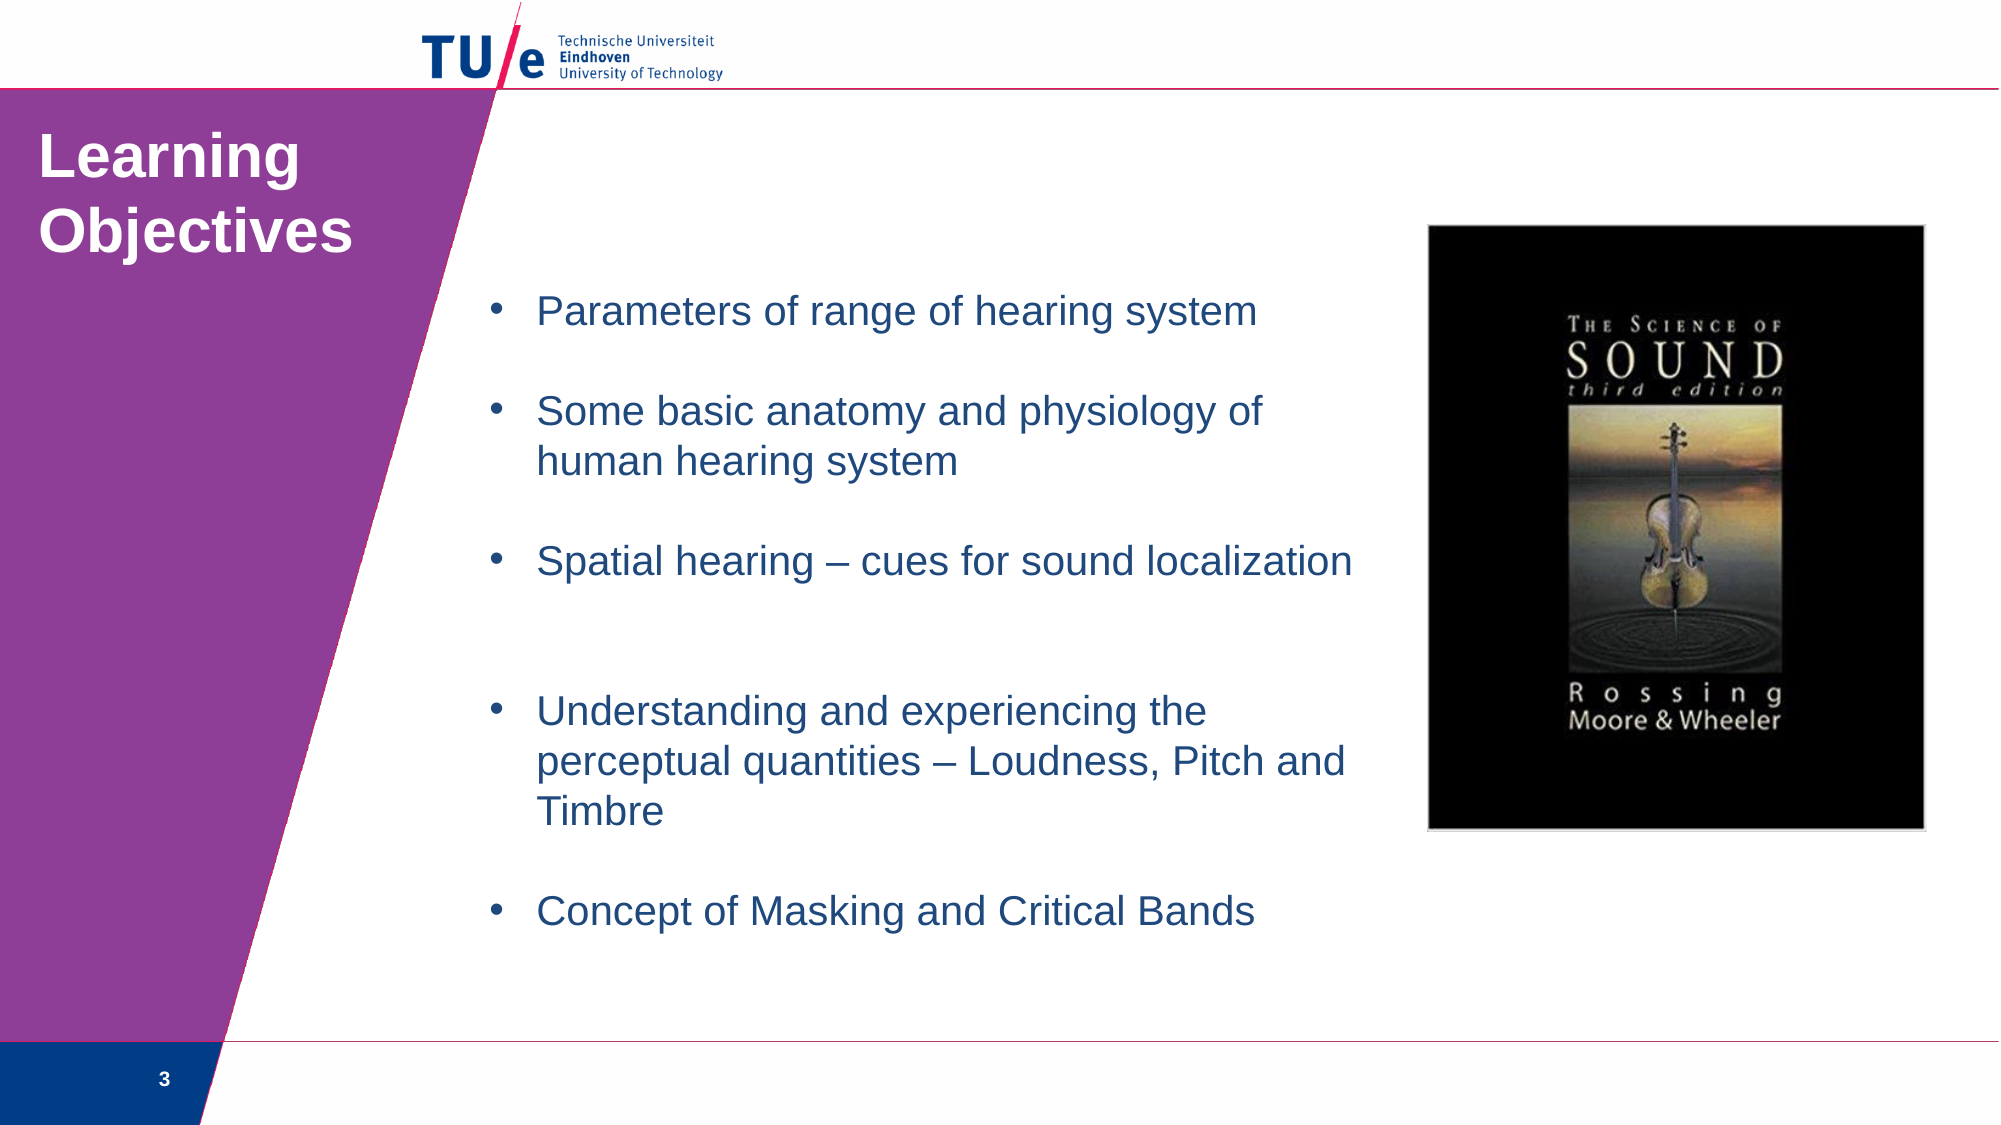

# Learning Objectives

Parameters of range of hearing system

Some basic anatomy and physiology of human hearing system

Spatial hearing – cues for sound localization

Understanding and experiencing the perceptual quantities – Loudness, Pitch and Timbre

Concept of Masking and Critical Bands

3